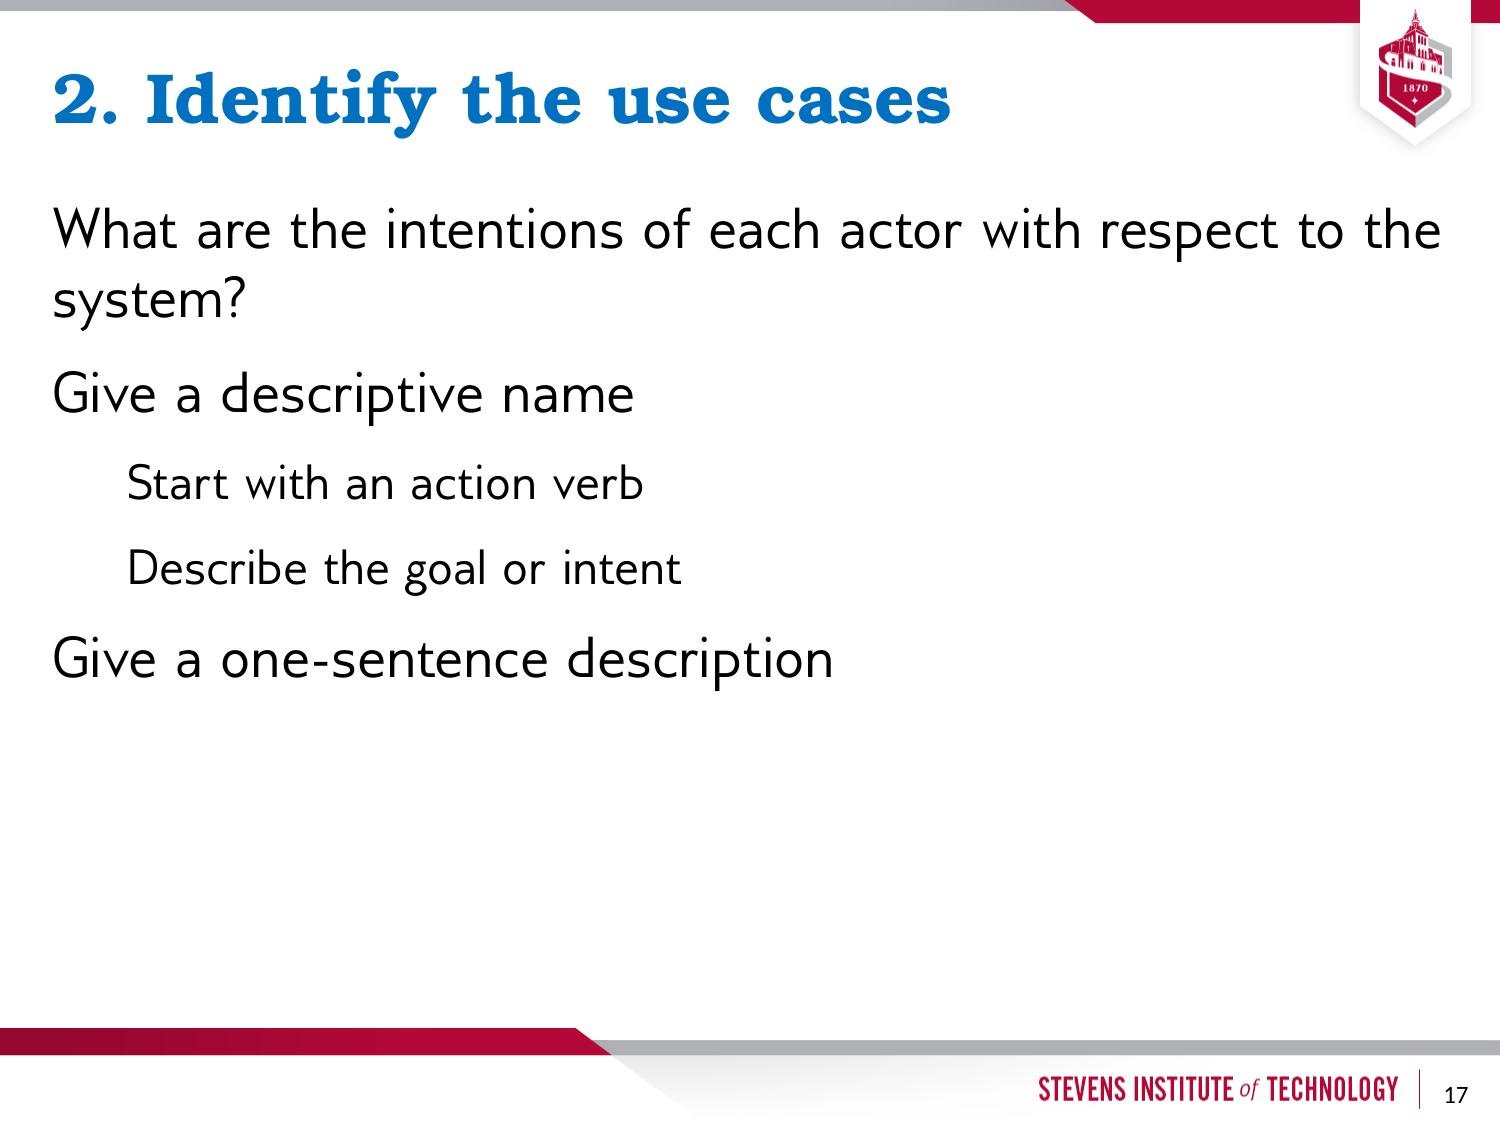

# 2. Identify the use cases
What are the intentions of each actor with respect to the system?
Give a descriptive name
Start with an action verb
Describe the goal or intent
Give a one-sentence description
17